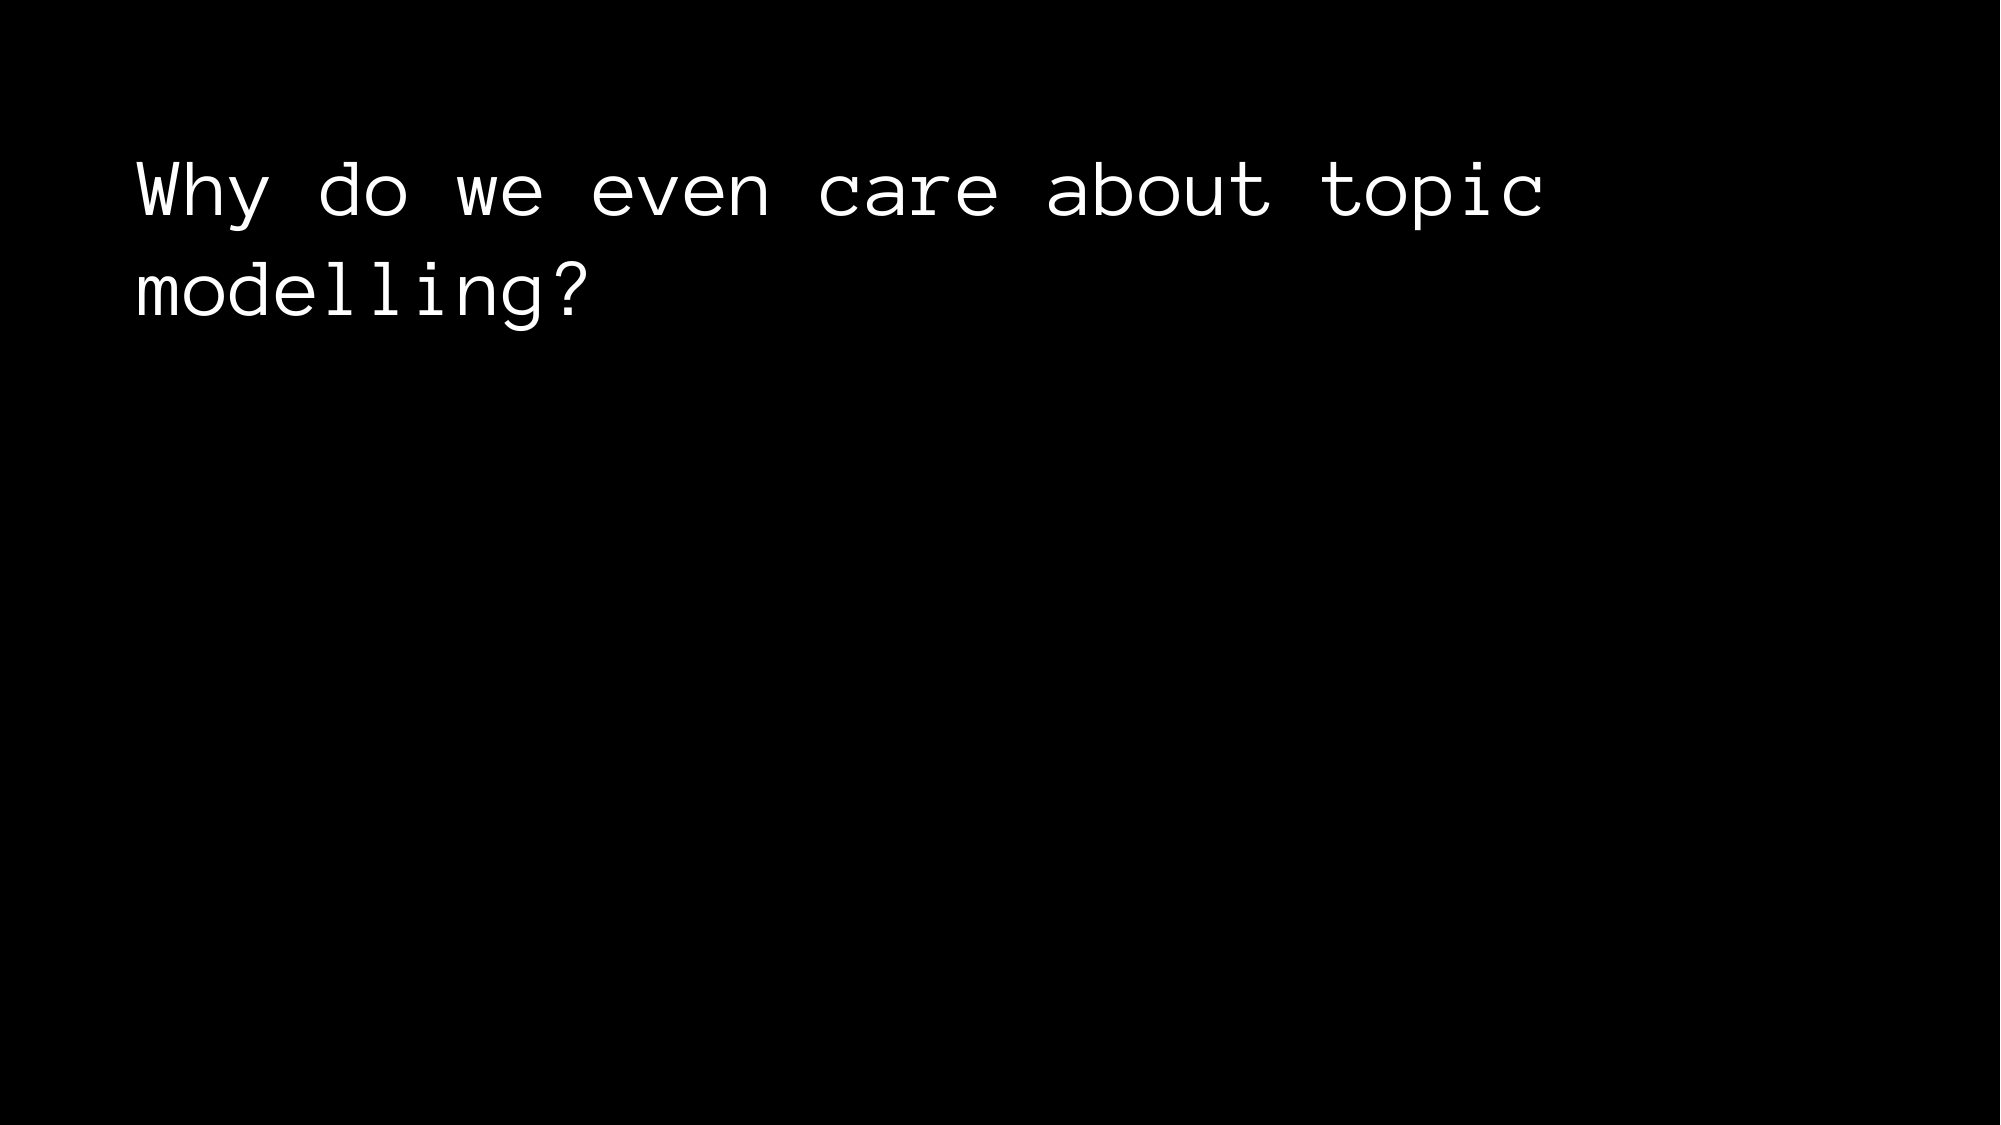

Why do we even care about topic modelling?